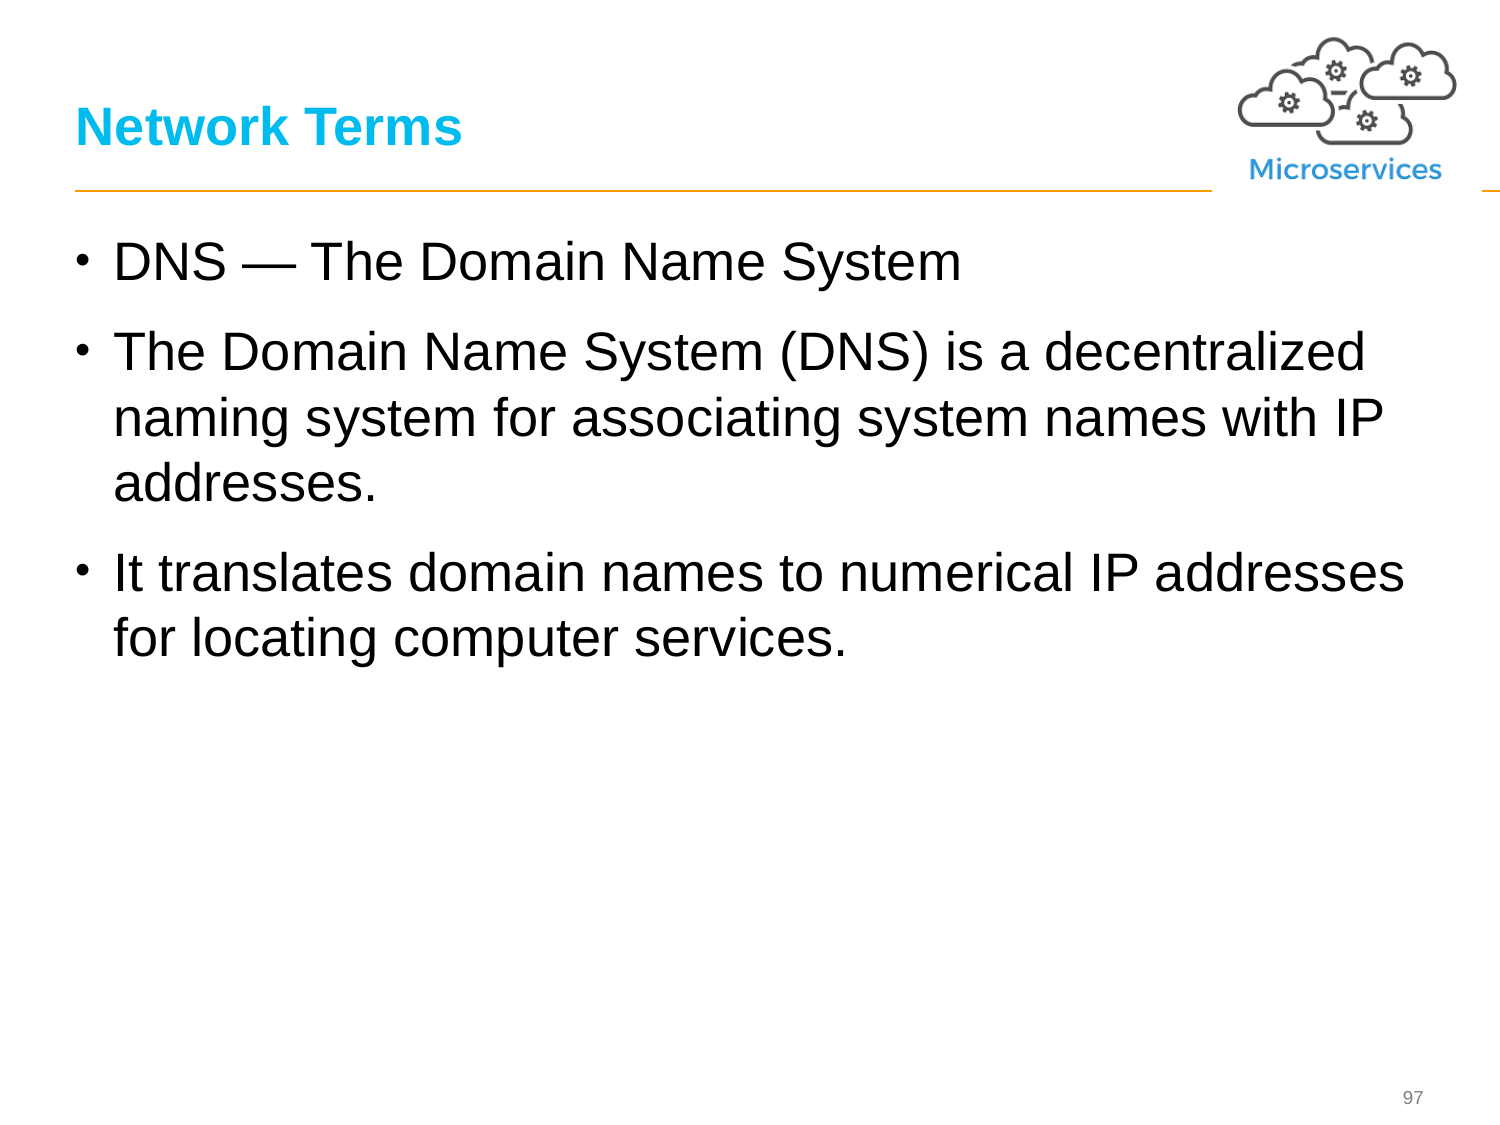

# Network Terms
DNS — The Domain Name System
The Domain Name System (DNS) is a decentralized naming system for associating system names with IP addresses.
It translates domain names to numerical IP addresses for locating computer services.